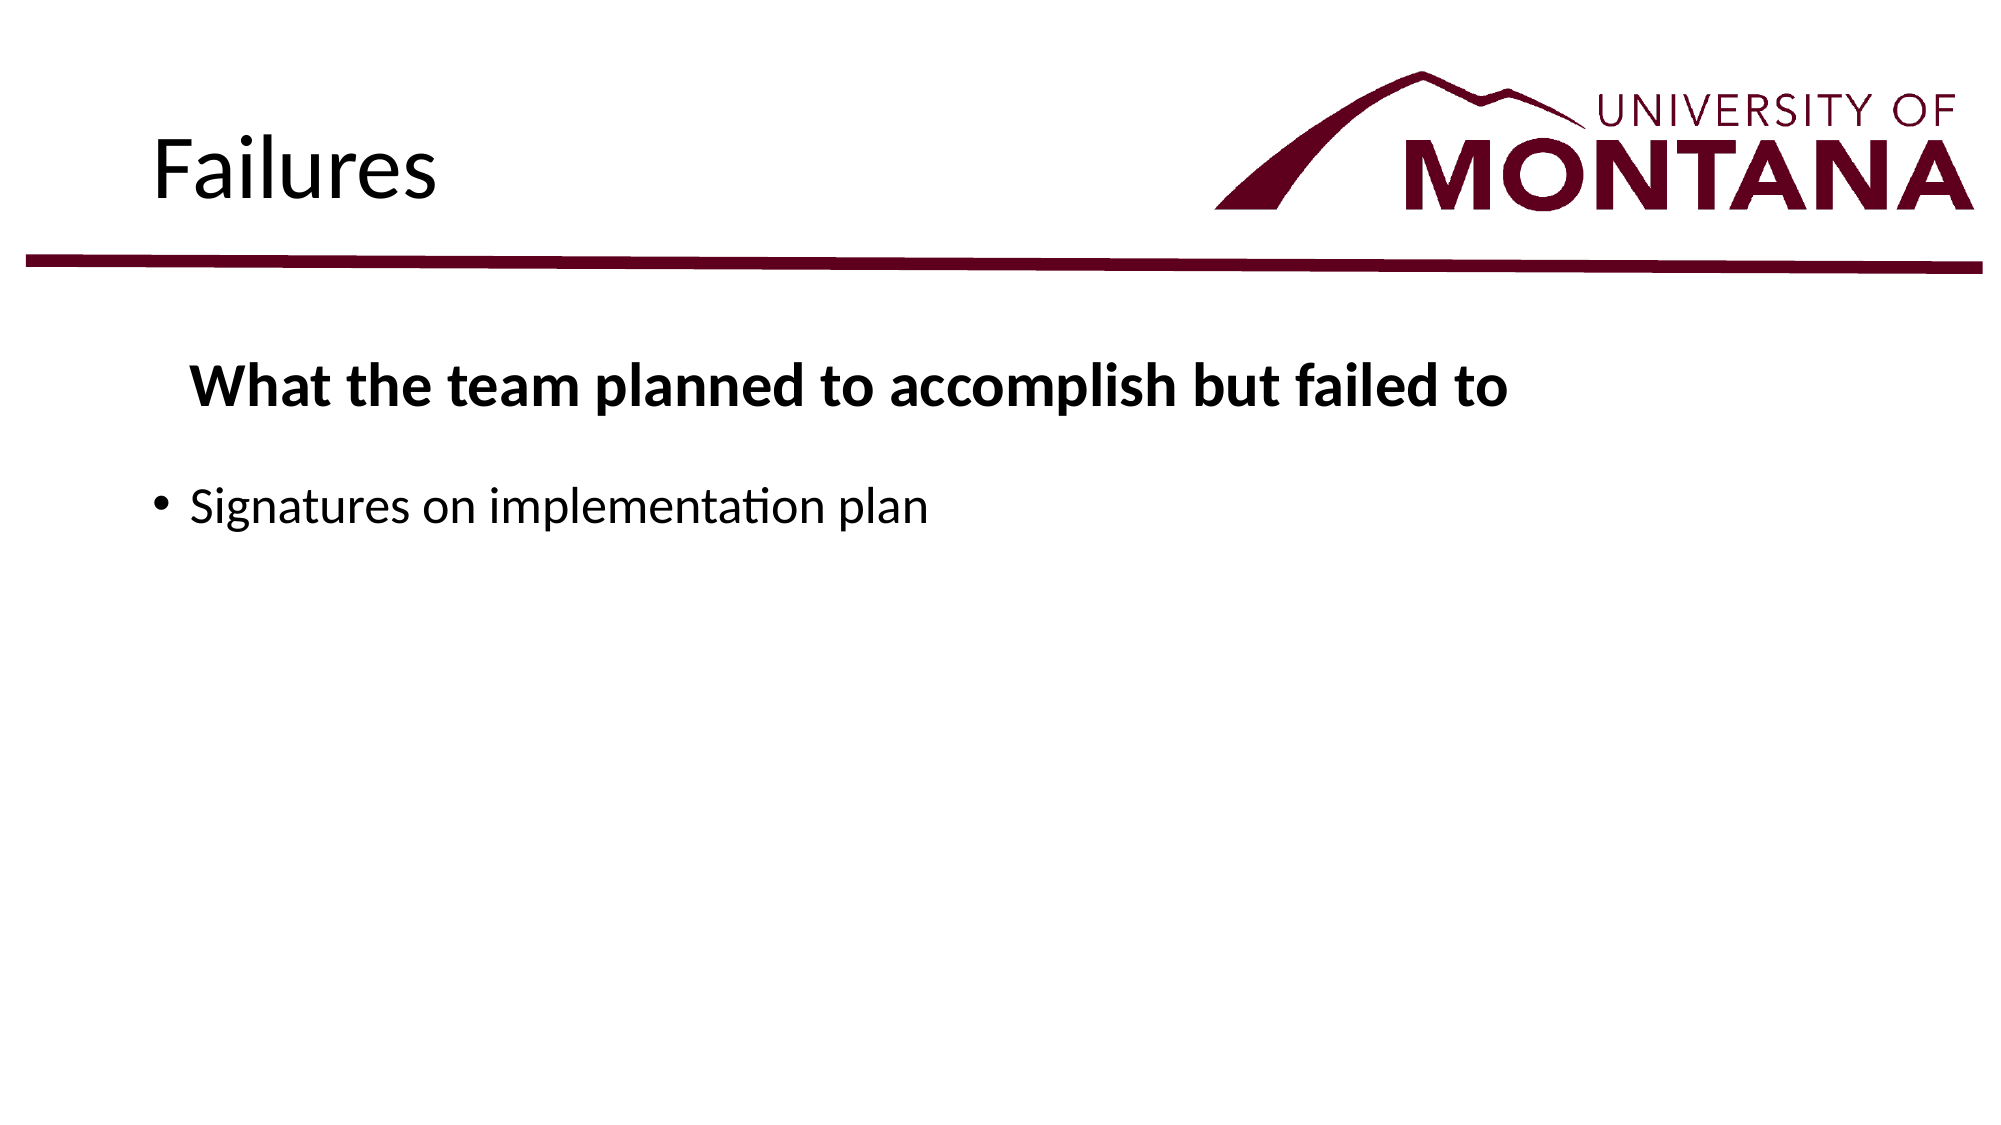

# Failures
What the team planned to accomplish but failed to
Signatures on implementation plan